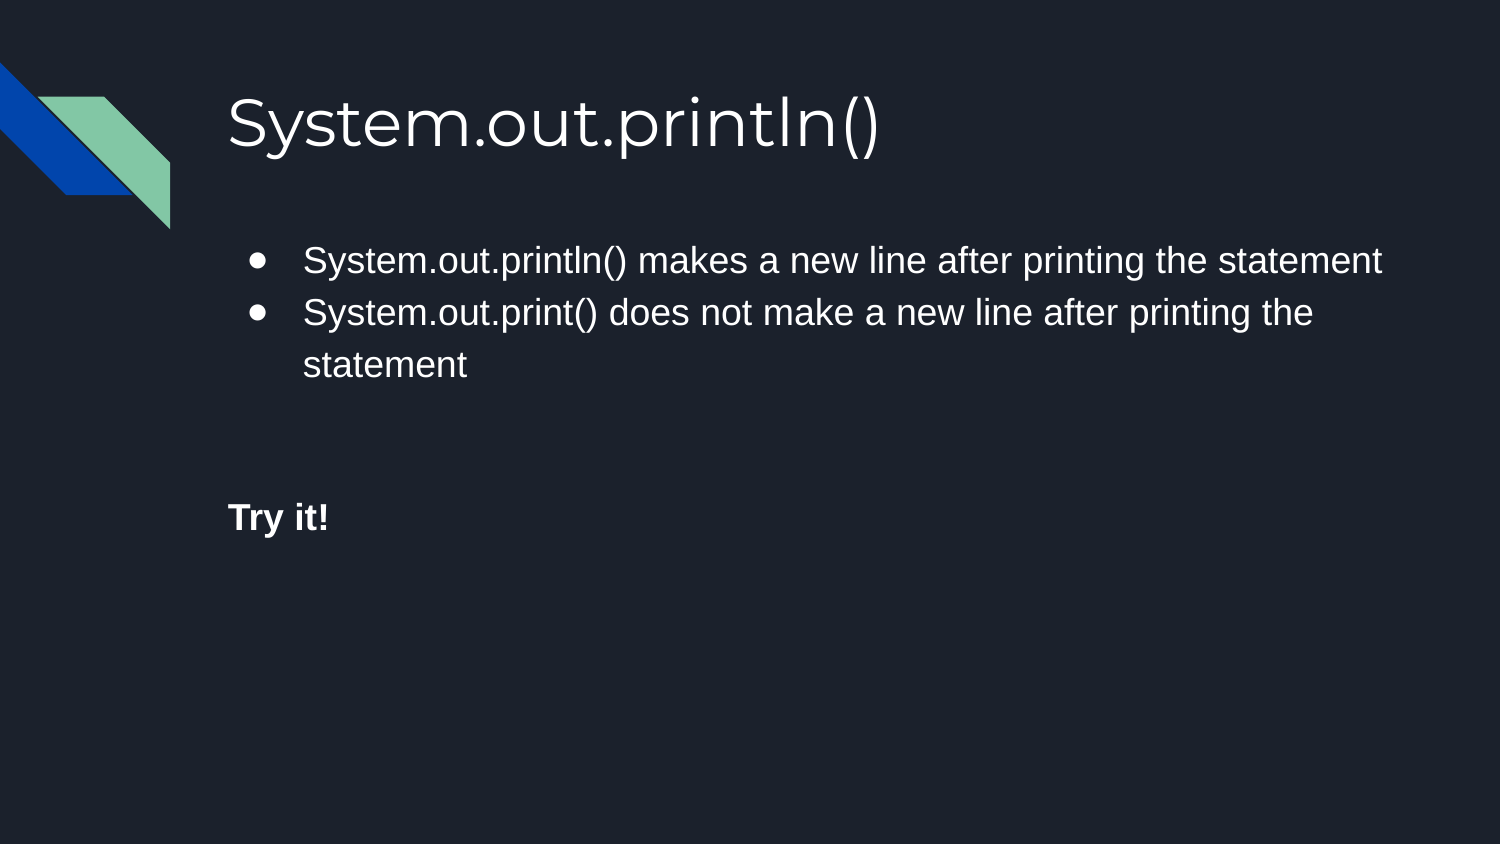

# System.out.println()
System.out.println() makes a new line after printing the statement
System.out.print() does not make a new line after printing the statement

Try it!